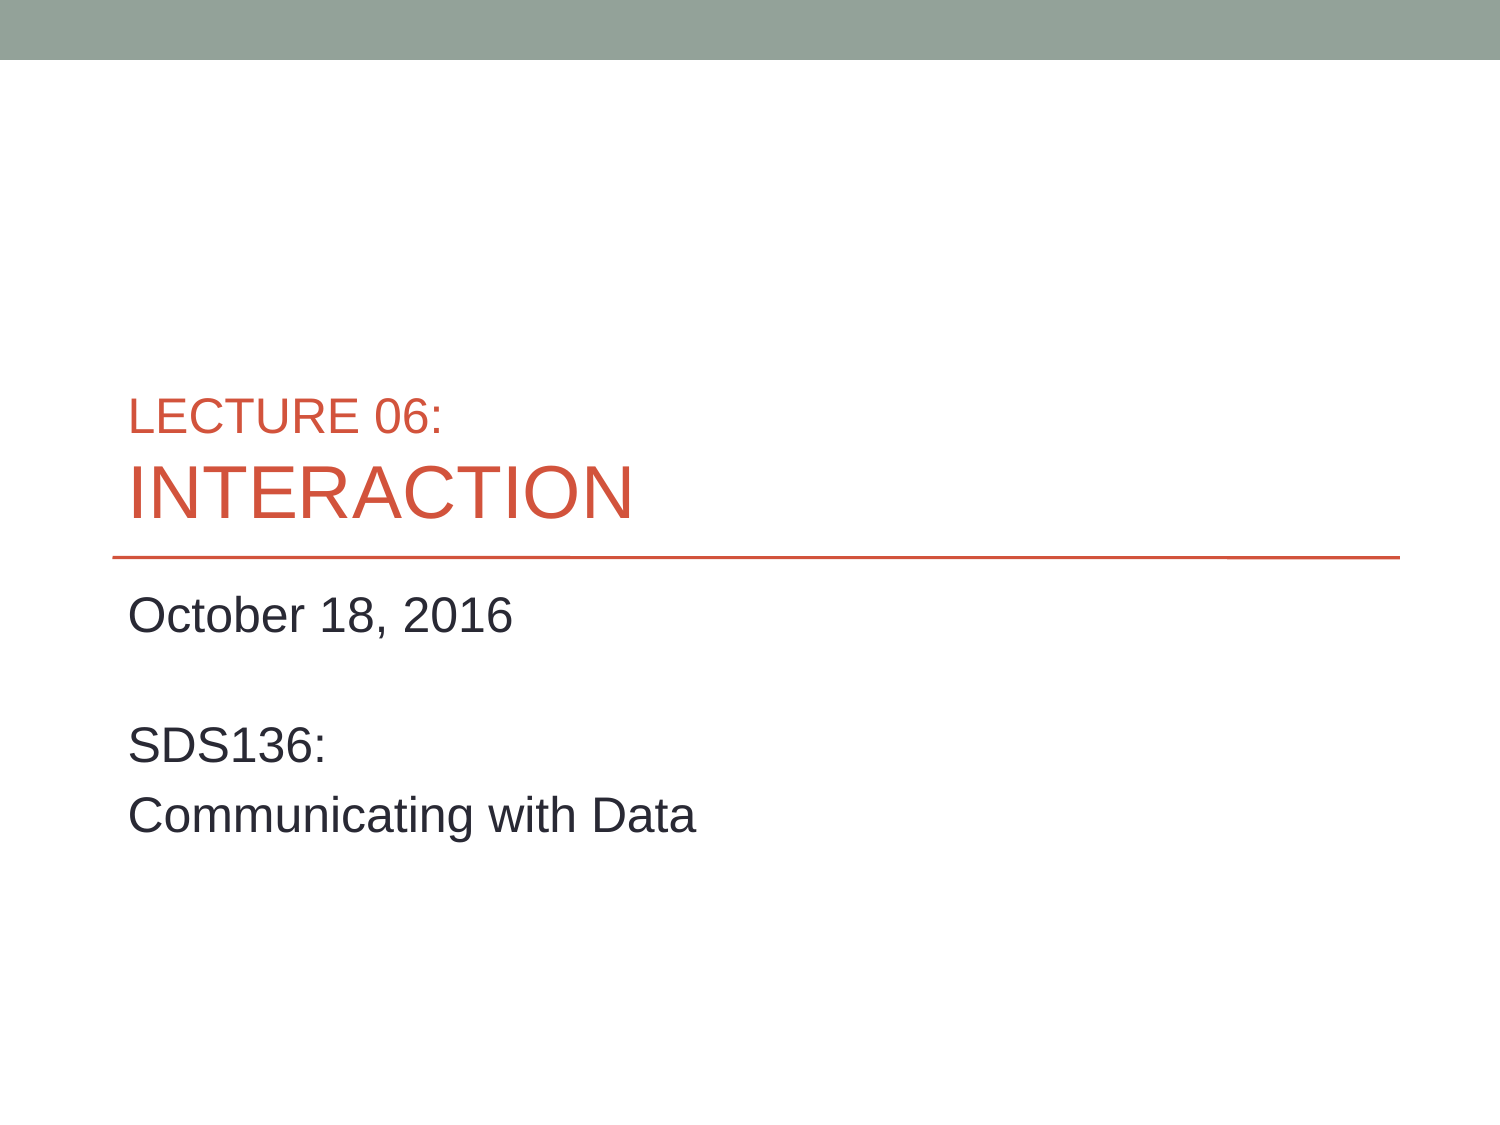

# LECTURE 06: INTERACTION
October 18, 2016
SDS136:
Communicating with Data